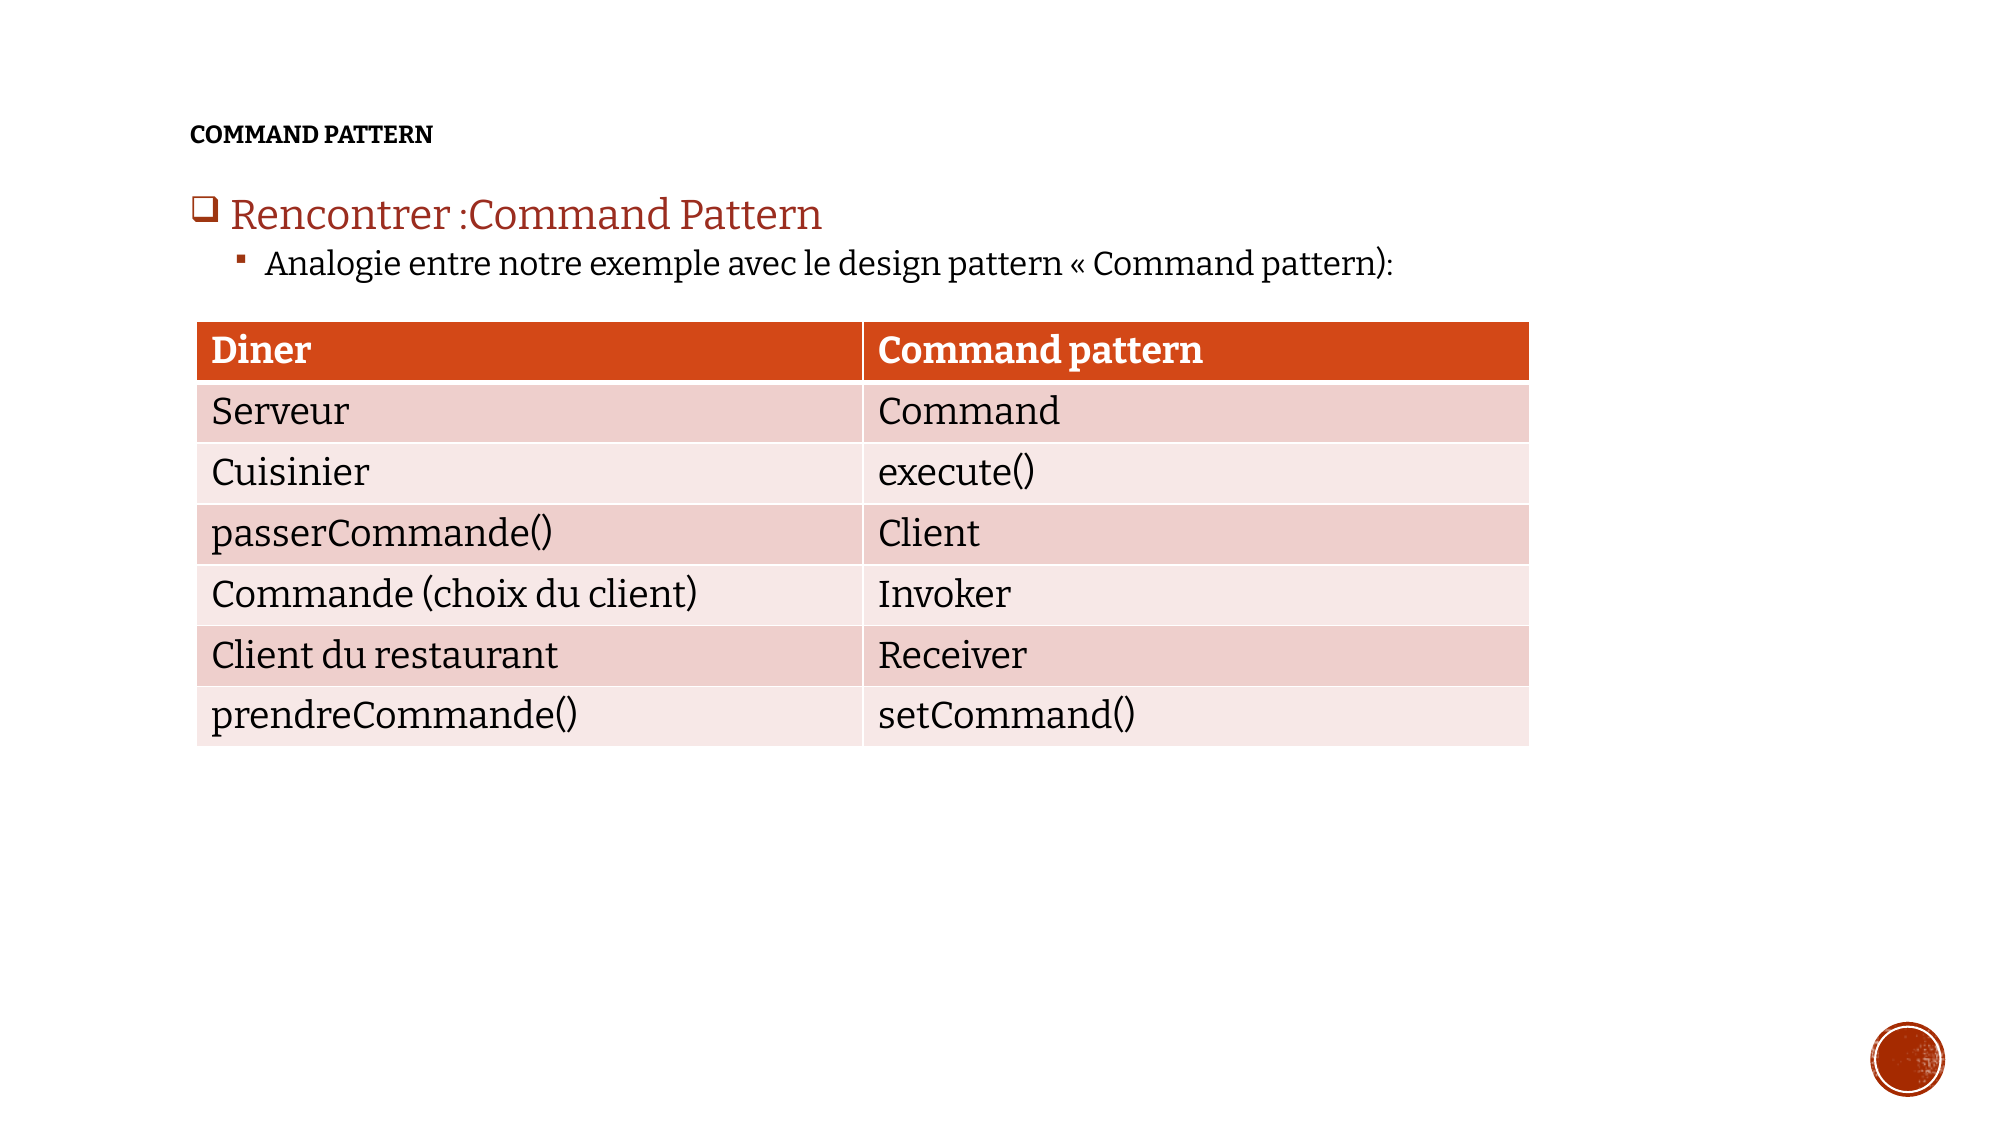

# Command Pattern
 Rencontrer :Command Pattern
Analogie entre notre exemple avec le design pattern « Command pattern):

| Diner | Command pattern |
| --- | --- |
| Serveur | Command |
| Cuisinier | execute() |
| passerCommande() | Client |
| Commande (choix du client) | Invoker |
| Client du restaurant | Receiver |
| prendreCommande() | setCommand() |